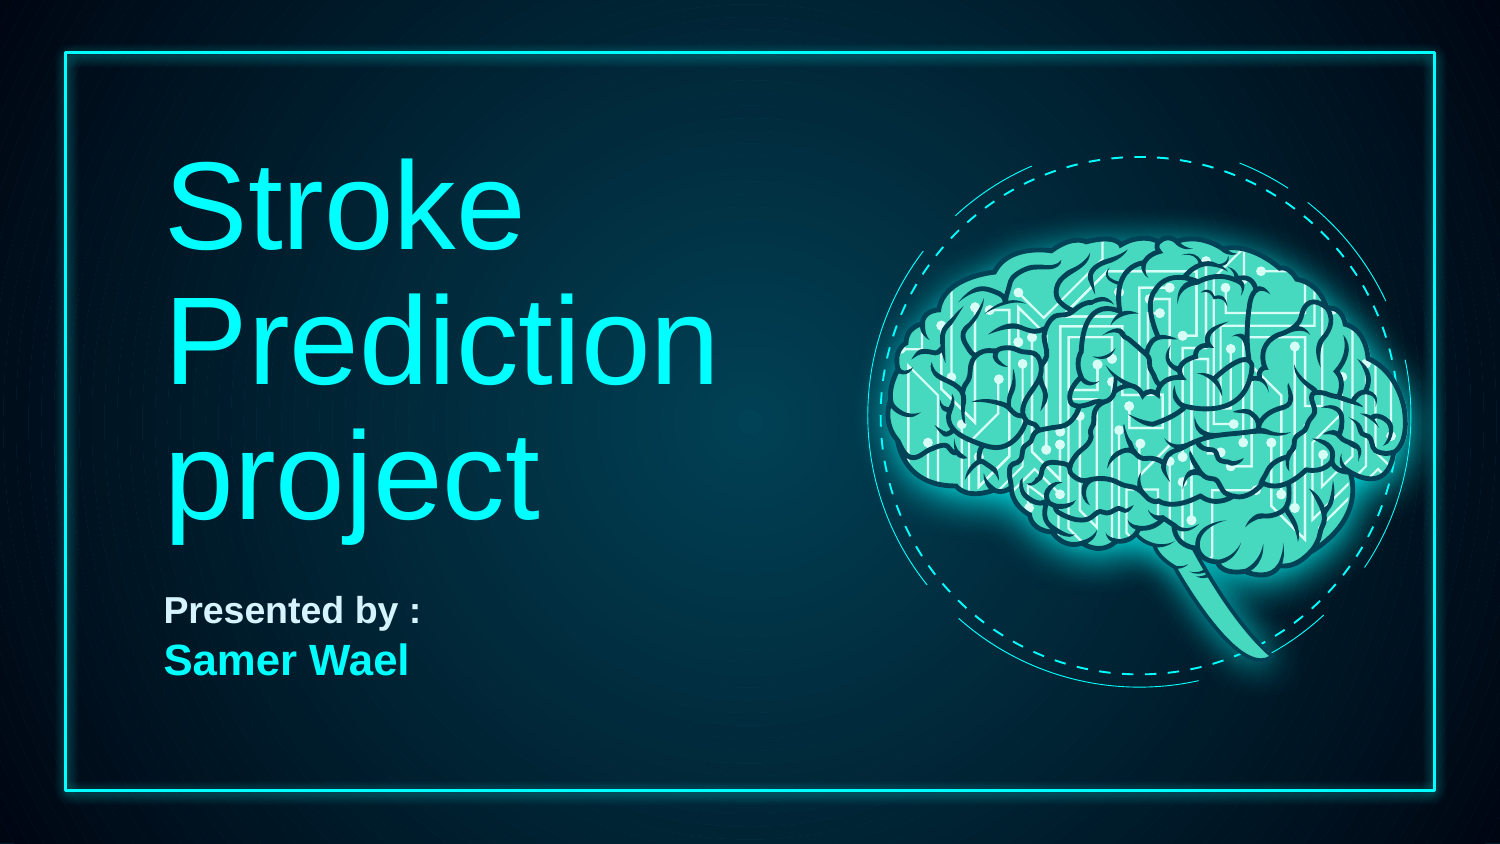

# Stroke Prediction project

Presented by :
Samer Wael